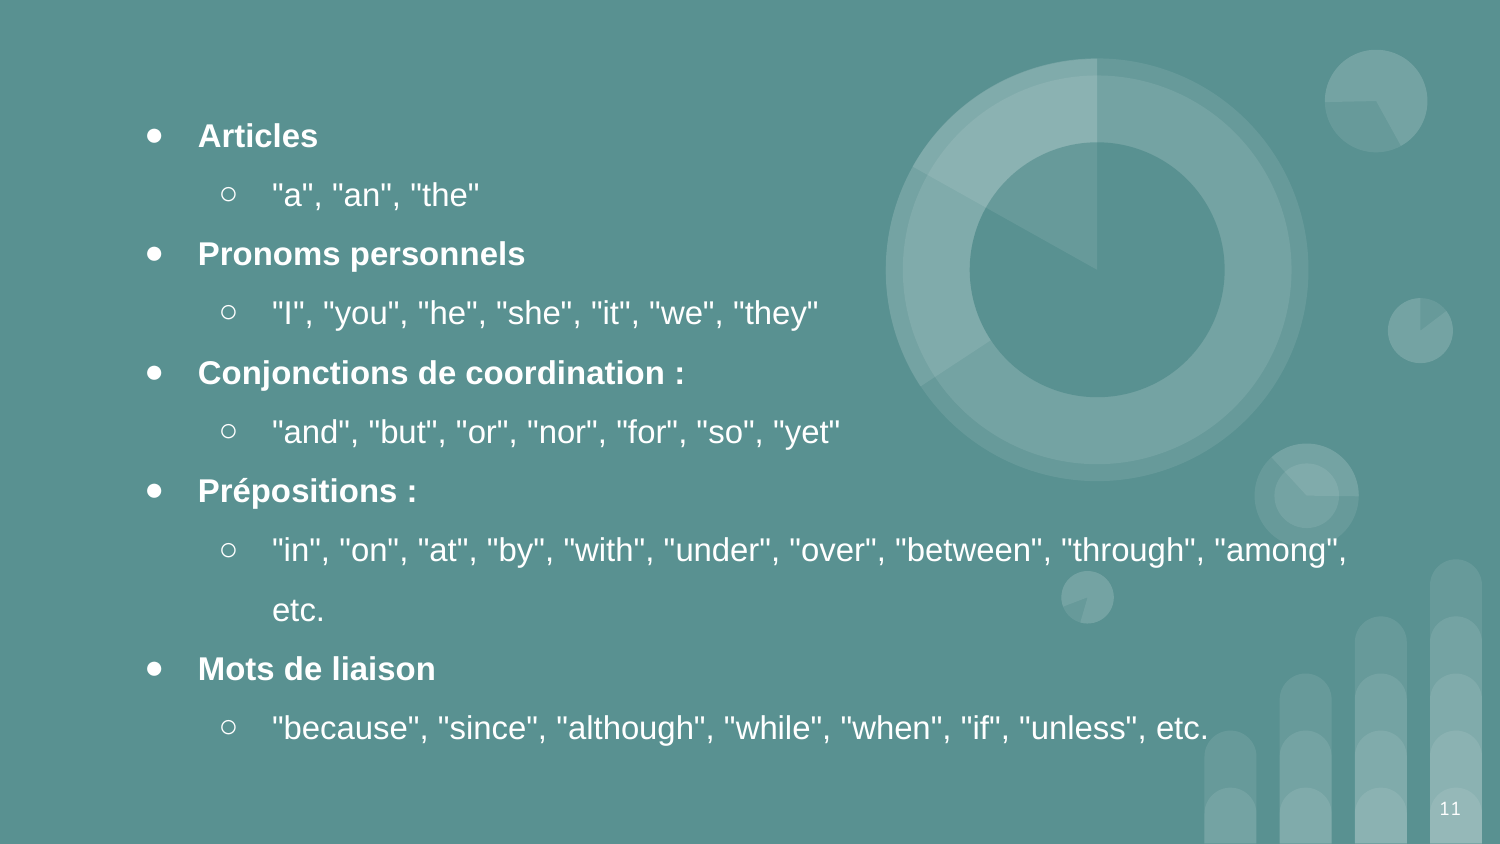

# Articles
"a", "an", "the"
Pronoms personnels
"I", "you", "he", "she", "it", "we", "they"
Conjonctions de coordination :
"and", "but", "or", "nor", "for", "so", "yet"
Prépositions :
"in", "on", "at", "by", "with", "under", "over", "between", "through", "among", etc.
Mots de liaison
"because", "since", "although", "while", "when", "if", "unless", etc.

11